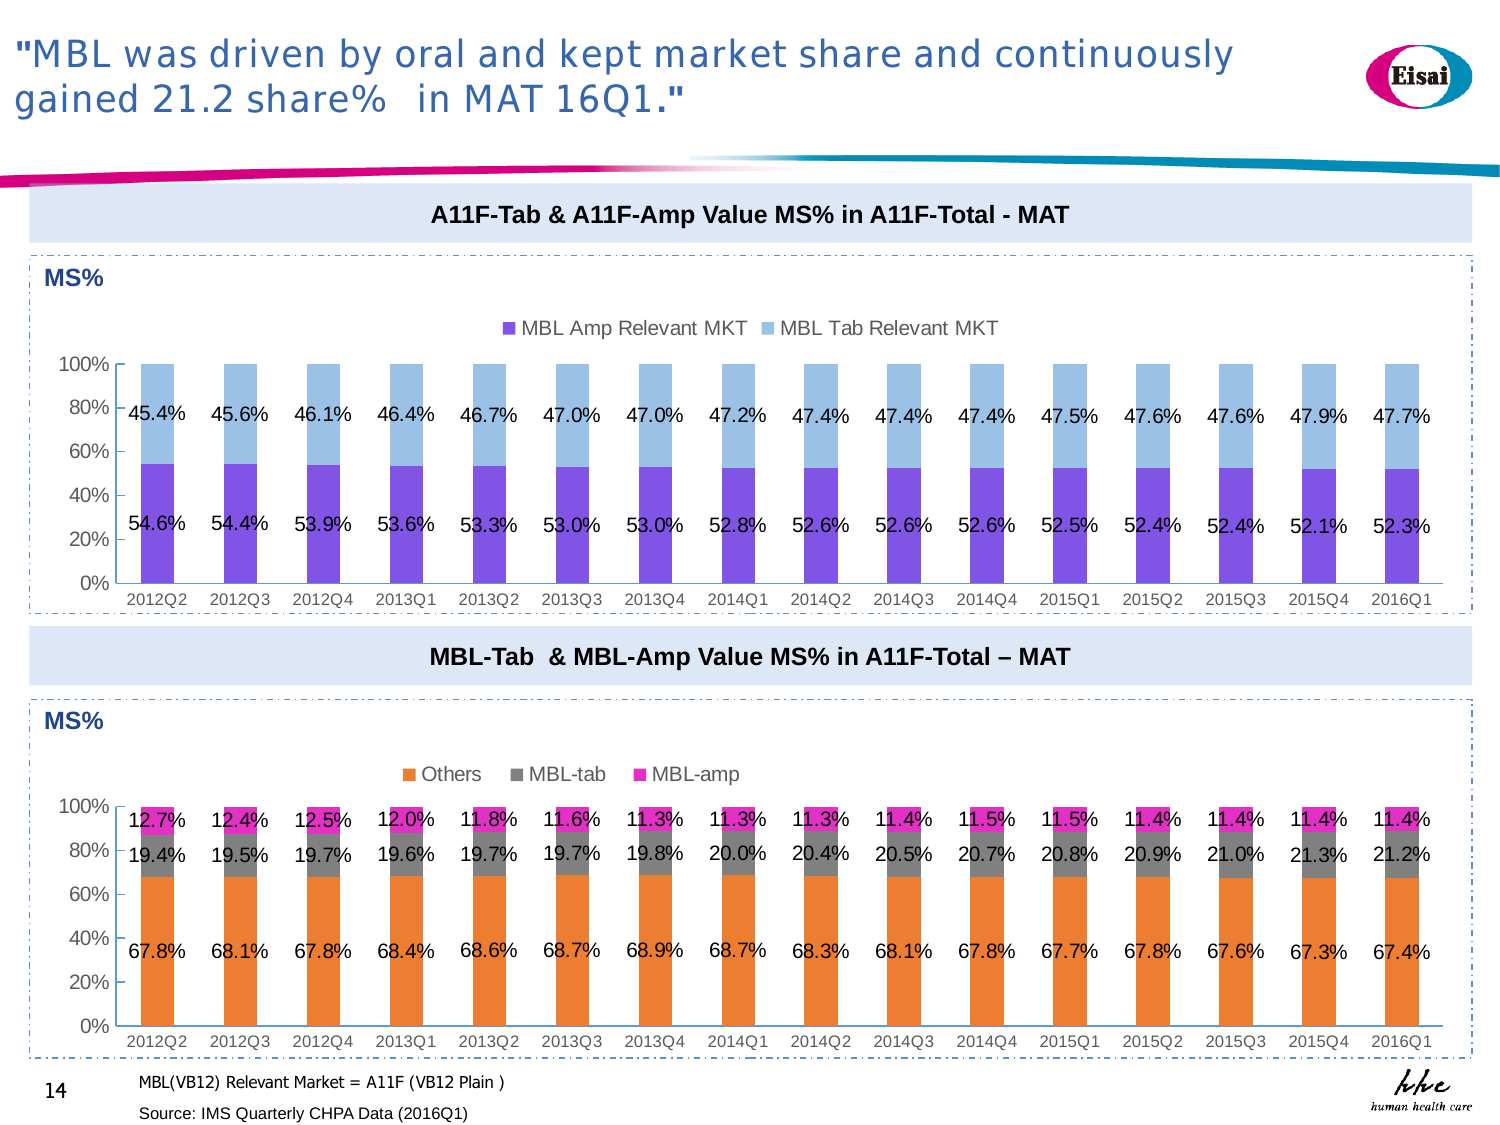

"MBL was driven by oral and kept market share and continuously gained 21.2 share%  in MAT 16Q1."
A11F-Tab & A11F-Amp Value MS% in A11F-Total - MAT
MS%

### Chart

| Category | MBL Amp Relevant MKT | MBL Tab Relevant MKT |
|---|---|---|
| 2012Q2 | 0.5460998155010325 | 0.4539001844989675 |
| 2012Q3 | 0.5441493861526081 | 0.45585061384739195 |
| 2012Q4 | 0.5393972725305072 | 0.46060272746949277 |
| 2013Q1 | 0.5363782655359856 | 0.4636217344640144 |
| 2013Q2 | 0.5329039450267955 | 0.46709605497320444 |
| 2013Q3 | 0.53047837467042 | 0.4695216253295799 |
| 2013Q4 | 0.5303609131506214 | 0.46963908684937844 |
| 2014Q1 | 0.5277137105900349 | 0.4722862894099652 |
| 2014Q2 | 0.5256802498467076 | 0.4743197501532924 |
| 2014Q3 | 0.5259522887373486 | 0.4740477112626513 |
| 2014Q4 | 0.5257274315639696 | 0.47427256843603044 |
| 2015Q1 | 0.5250865508081836 | 0.4749134491918165 |
| 2015Q2 | 0.5244693841120917 | 0.4755306158879084 |
| 2015Q3 | 0.5235783817330345 | 0.4764216182669655 |
| 2015Q4 | 0.5211665873267688 | 0.4788334126732312 |
| 2016Q1 | 0.5231775178316979 | 0.4768224821683021 |
MBL-Tab  & MBL-Amp Value MS% in A11F-Total – MAT
MS%

### Chart

| Category | Others | MBL-tab | MBL-amp |
|---|---|---|---|
| 2012Q2 | 0.678425666952822 | 0.19421377030320355 | 0.12736056274397442 |
| 2012Q3 | 0.6805104546430725 | 0.19518794035380965 | 0.1243016050031179 |
| 2012Q4 | 0.6781000395076605 | 0.19698475617412667 | 0.12491520431821276 |
| 2013Q1 | 0.6836815221301041 | 0.19631014551001838 | 0.1200083323598775 |
| 2013Q2 | 0.6855408015318766 | 0.1967984709799506 | 0.11766072748817293 |
| 2013Q3 | 0.6871790964240113 | 0.1972970214055989 | 0.11552388217038972 |
| 2013Q4 | 0.6888381678358948 | 0.19779445171515778 | 0.11336738044894741 |
| 2014Q1 | 0.6867081736482912 | 0.20030860612187665 | 0.11298322022983223 |
| 2014Q2 | 0.6827455160402509 | 0.20383053130479045 | 0.11342395265495853 |
| 2014Q3 | 0.6805484394763205 | 0.2053958677545701 | 0.1140556927691094 |
| 2014Q4 | 0.6783573390970666 | 0.20708422001029855 | 0.11455844089263495 |
| 2015Q1 | 0.6771545108809821 | 0.20797227192511025 | 0.11487321719390763 |
| 2015Q2 | 0.6775233714184451 | 0.2088074240995405 | 0.1136692044820145 |
| 2015Q3 | 0.6759756659188069 | 0.21018260556530535 | 0.11384172851588768 |
| 2015Q4 | 0.6732030424245048 | 0.2129039692763261 | 0.11389298829916907 |
| 2016Q1 | 0.674458001302565 | 0.211949102547218 | 0.11359289615021714 |
MBL(VB12) Relevant Market = A11F (VB12 Plain )
14
Source: IMS Quarterly CHPA Data (2016Q1)